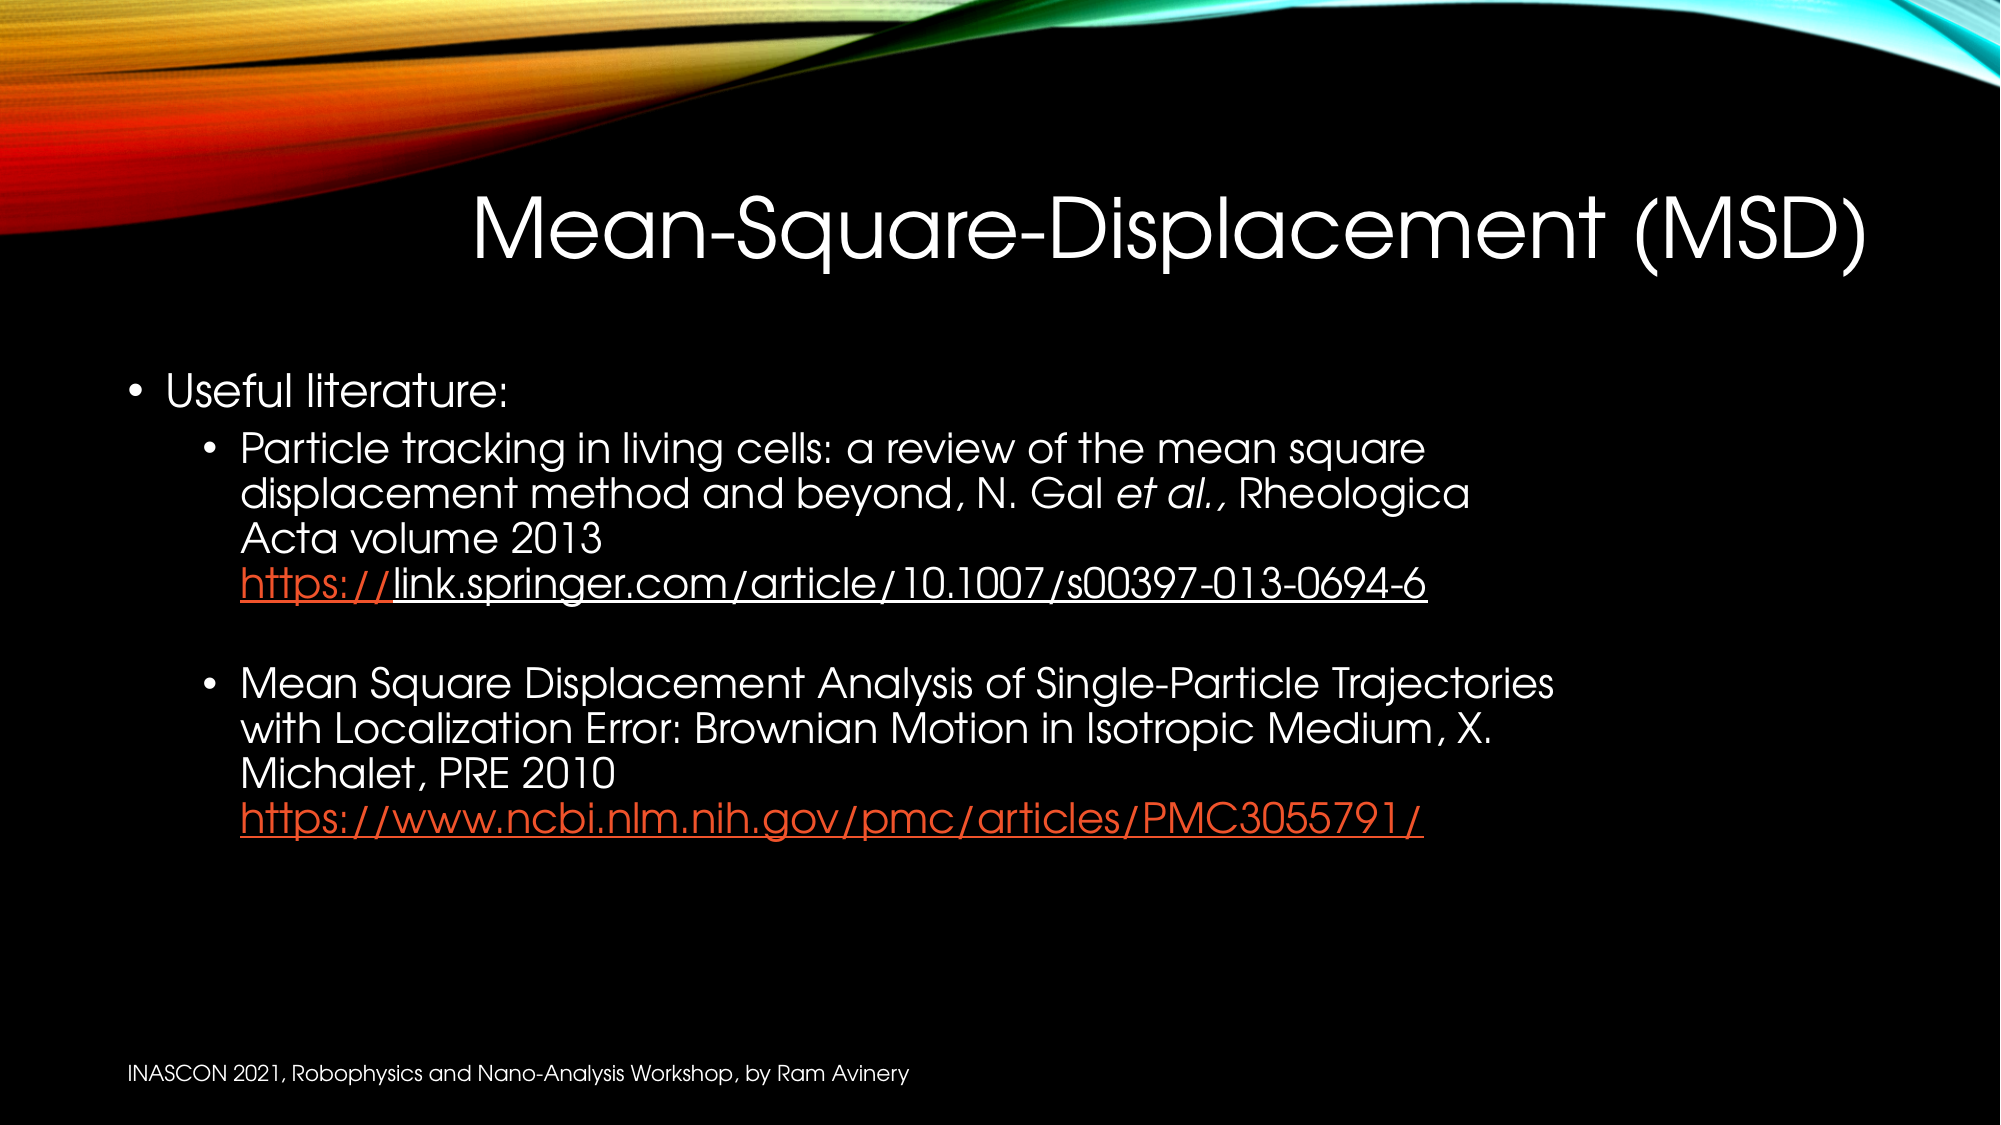

# Mean-Square-Displacement (MSD)
Useful literature:
Particle tracking in living cells: a review of the mean square displacement method and beyond, N. Gal et al., Rheologica Acta volume 2013
https://link.springer.com/article/10.1007/s00397-013-0694-6
Mean Square Displacement Analysis of Single-Particle Trajectories with Localization Error: Brownian Motion in Isotropic Medium, X. Michalet, PRE 2010
https://www.ncbi.nlm.nih.gov/pmc/articles/PMC3055791/

INASCON 2021, Robophysics and Nano-Analysis Workshop, by Ram Avinery